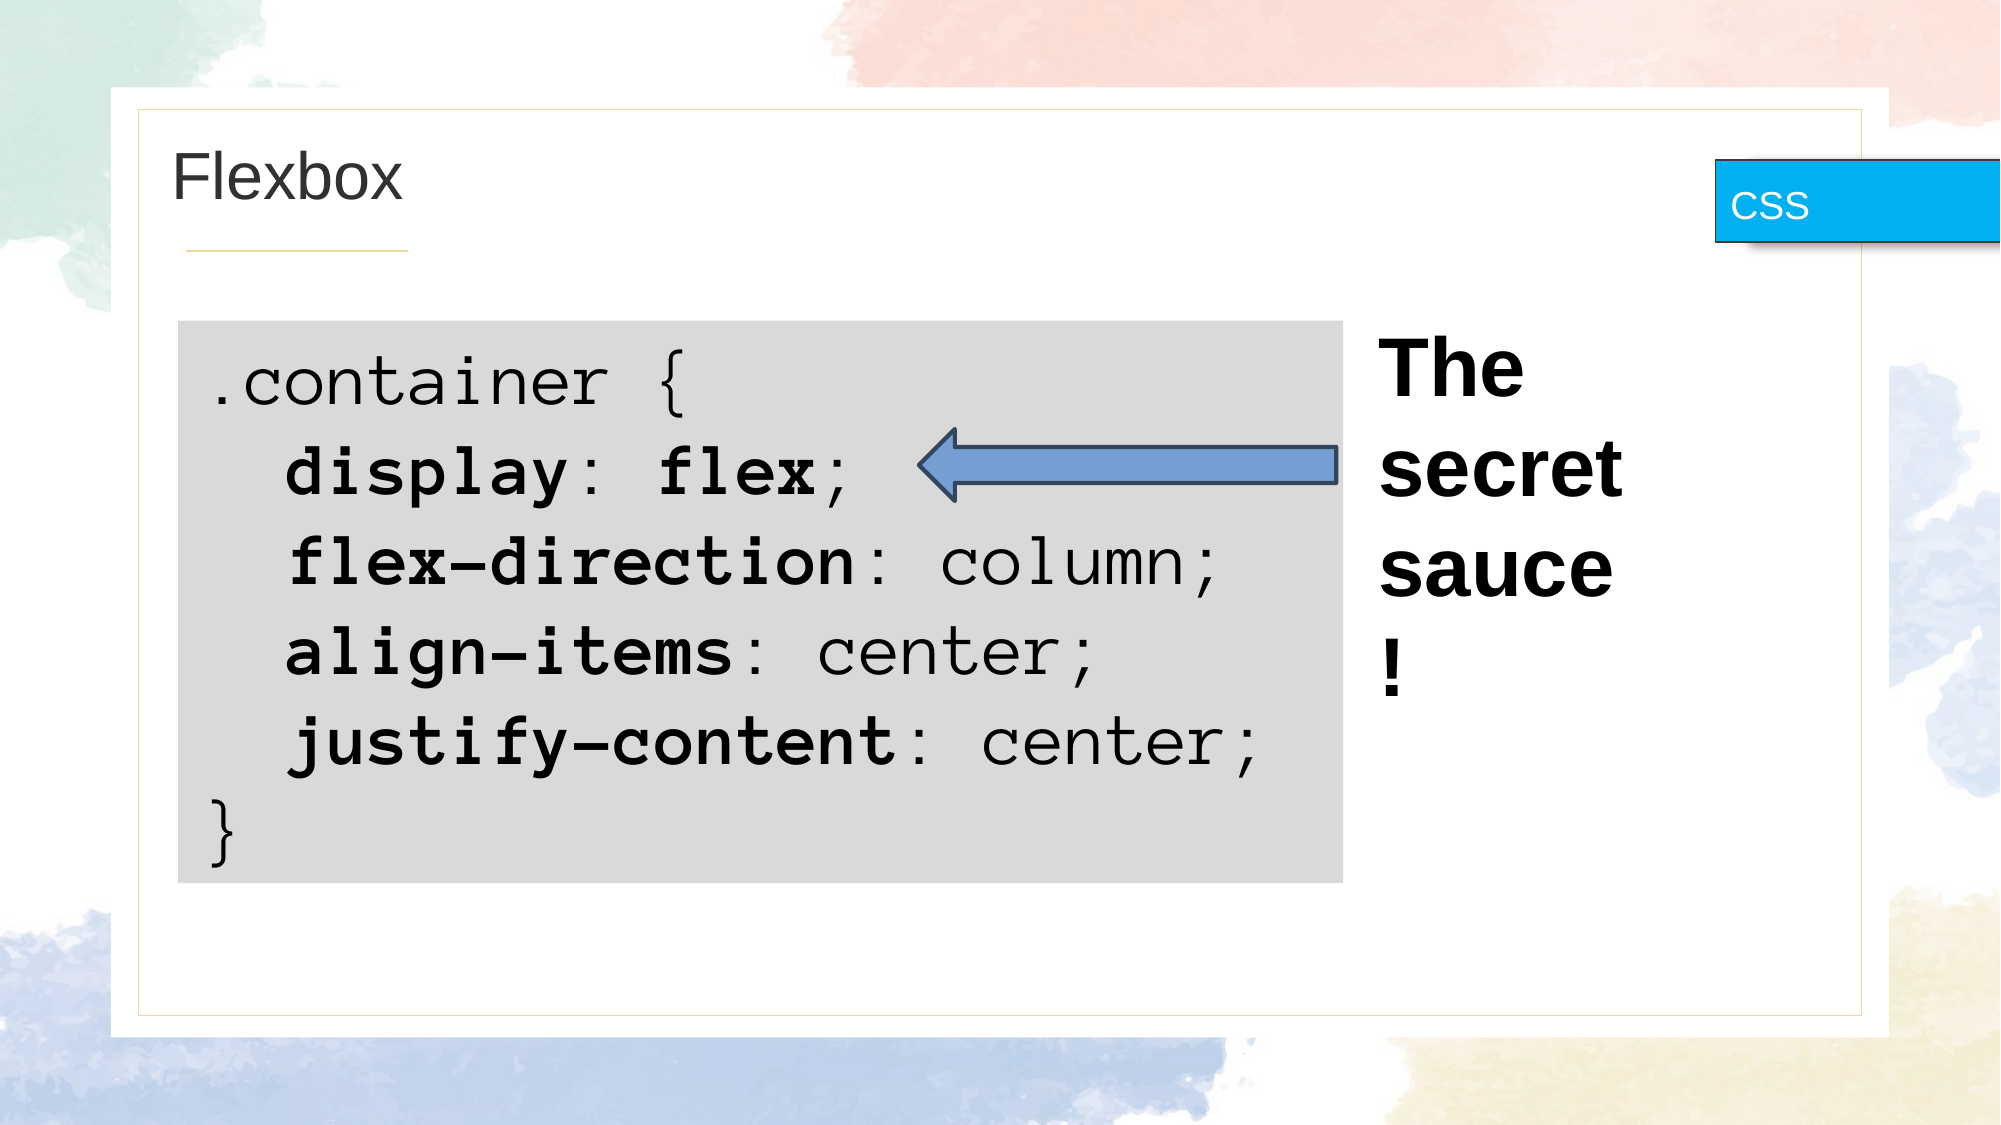

# Flexbox
CSS
The secret sauce!
.container {
  display: flex;
  flex-direction: column;
  align-items: center;
  justify-content: center;
}